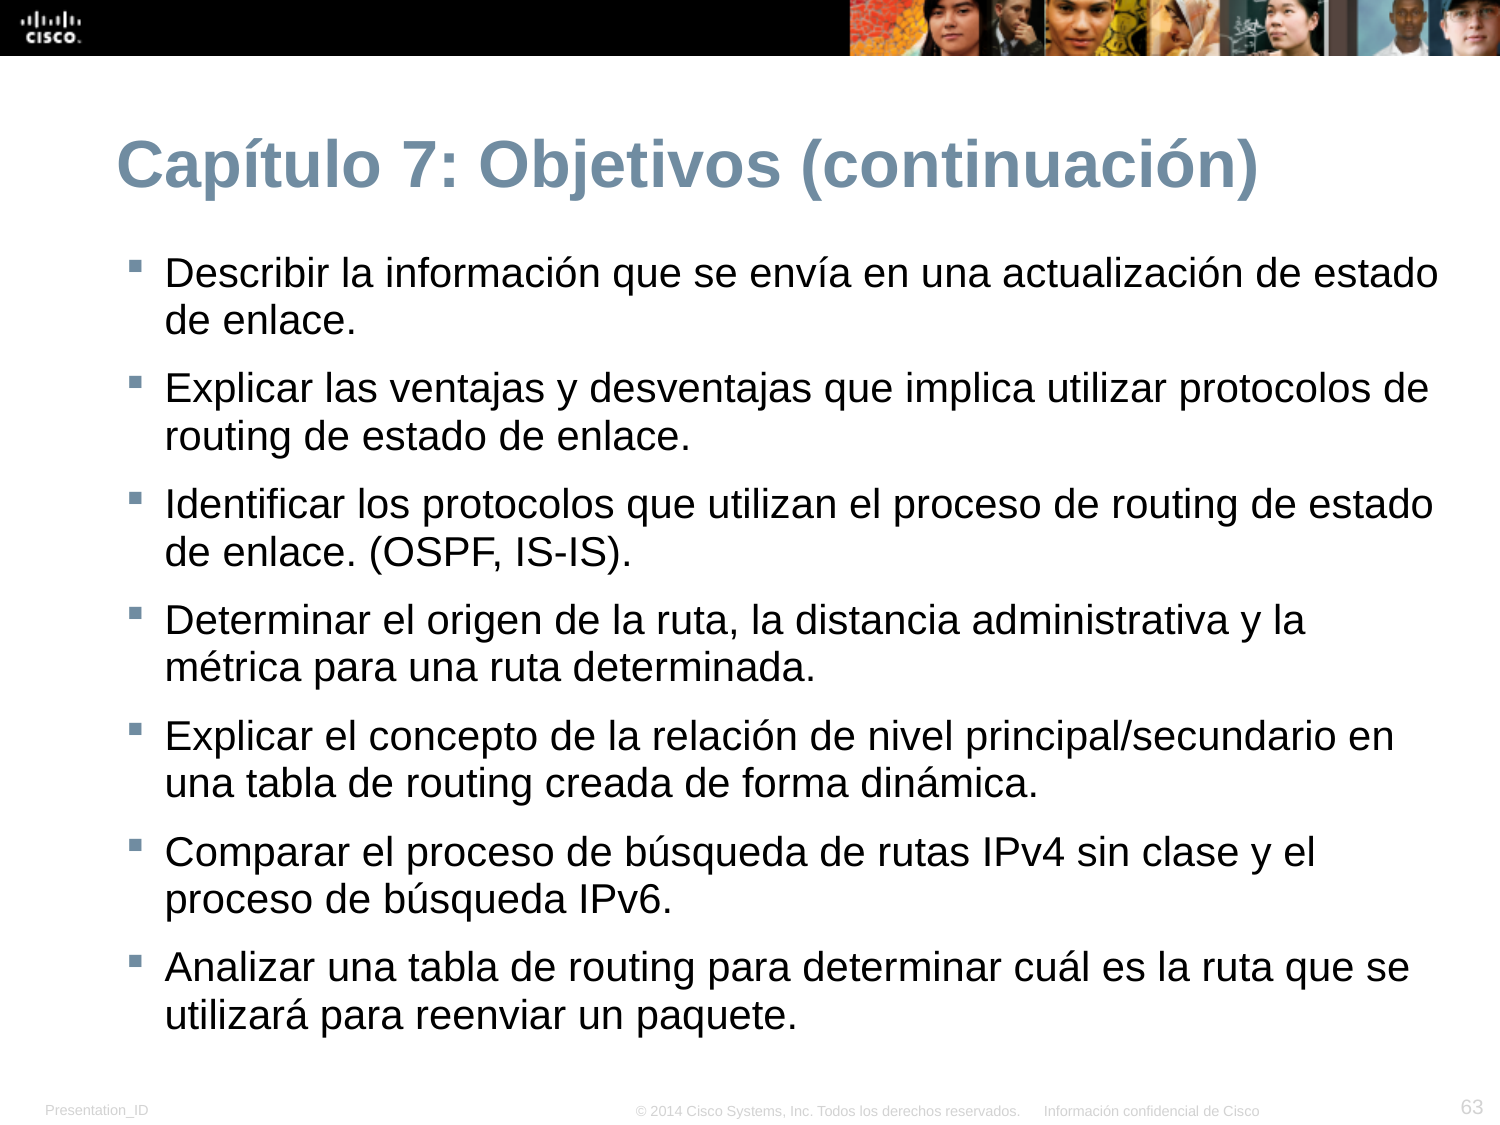

# Capítulo 7: Objetivos (continuación)
Describir la información que se envía en una actualización de estado de enlace.
Explicar las ventajas y desventajas que implica utilizar protocolos de routing de estado de enlace.
Identificar los protocolos que utilizan el proceso de routing de estado de enlace. (OSPF, IS-IS).
Determinar el origen de la ruta, la distancia administrativa y la métrica para una ruta determinada.
Explicar el concepto de la relación de nivel principal/secundario en una tabla de routing creada de forma dinámica.
Comparar el proceso de búsqueda de rutas IPv4 sin clase y el proceso de búsqueda IPv6.
Analizar una tabla de routing para determinar cuál es la ruta que se utilizará para reenviar un paquete.